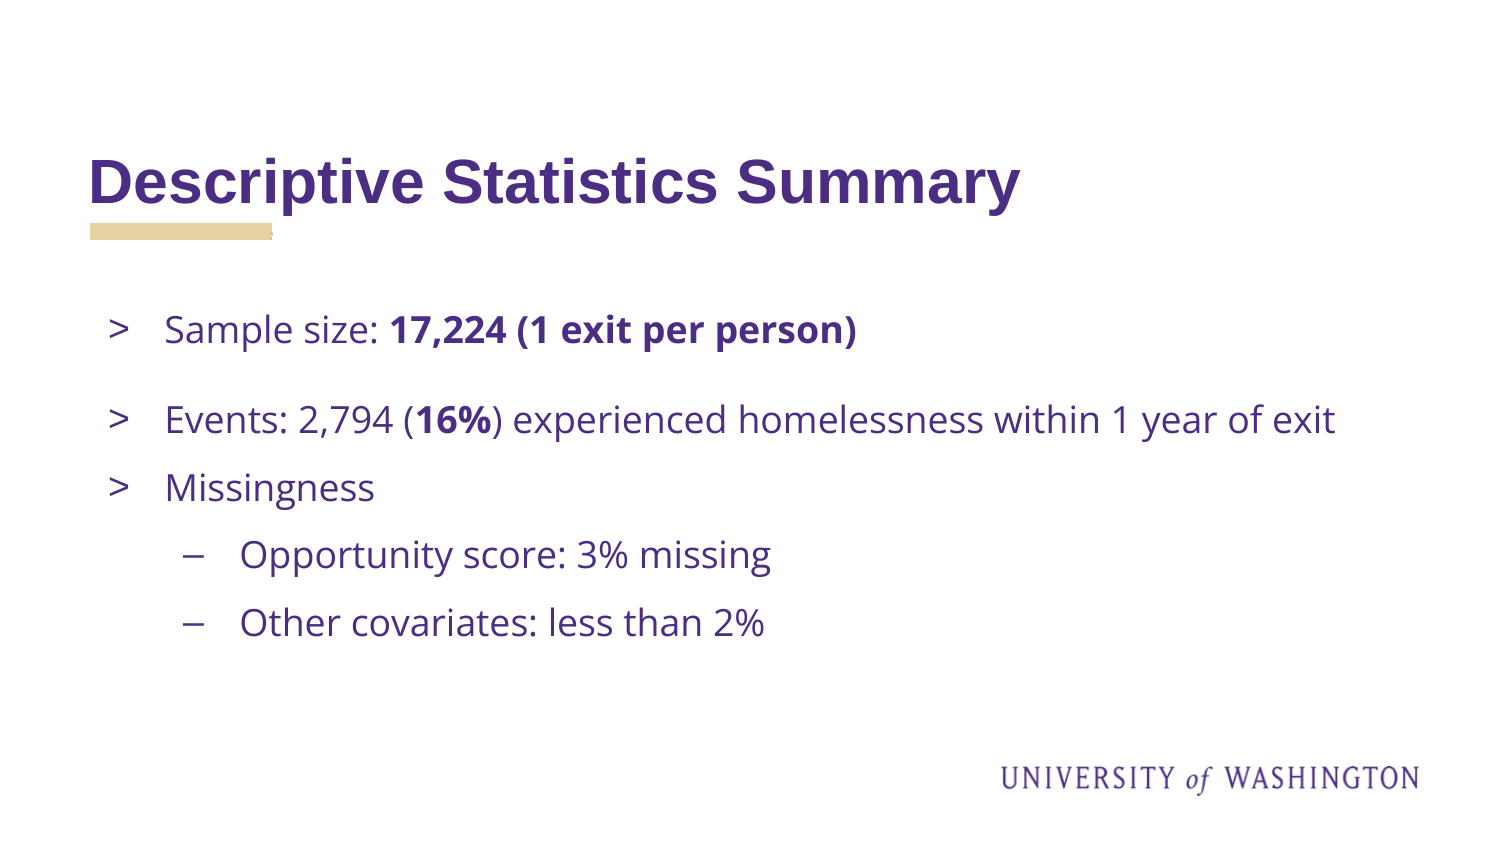

# Descriptive Statistics Summary
Sample size: 17,224 (1 exit per person)
Events: 2,794 (16%) experienced homelessness within 1 year of exit
Missingness
Opportunity score: 3% missing
Other covariates: less than 2%